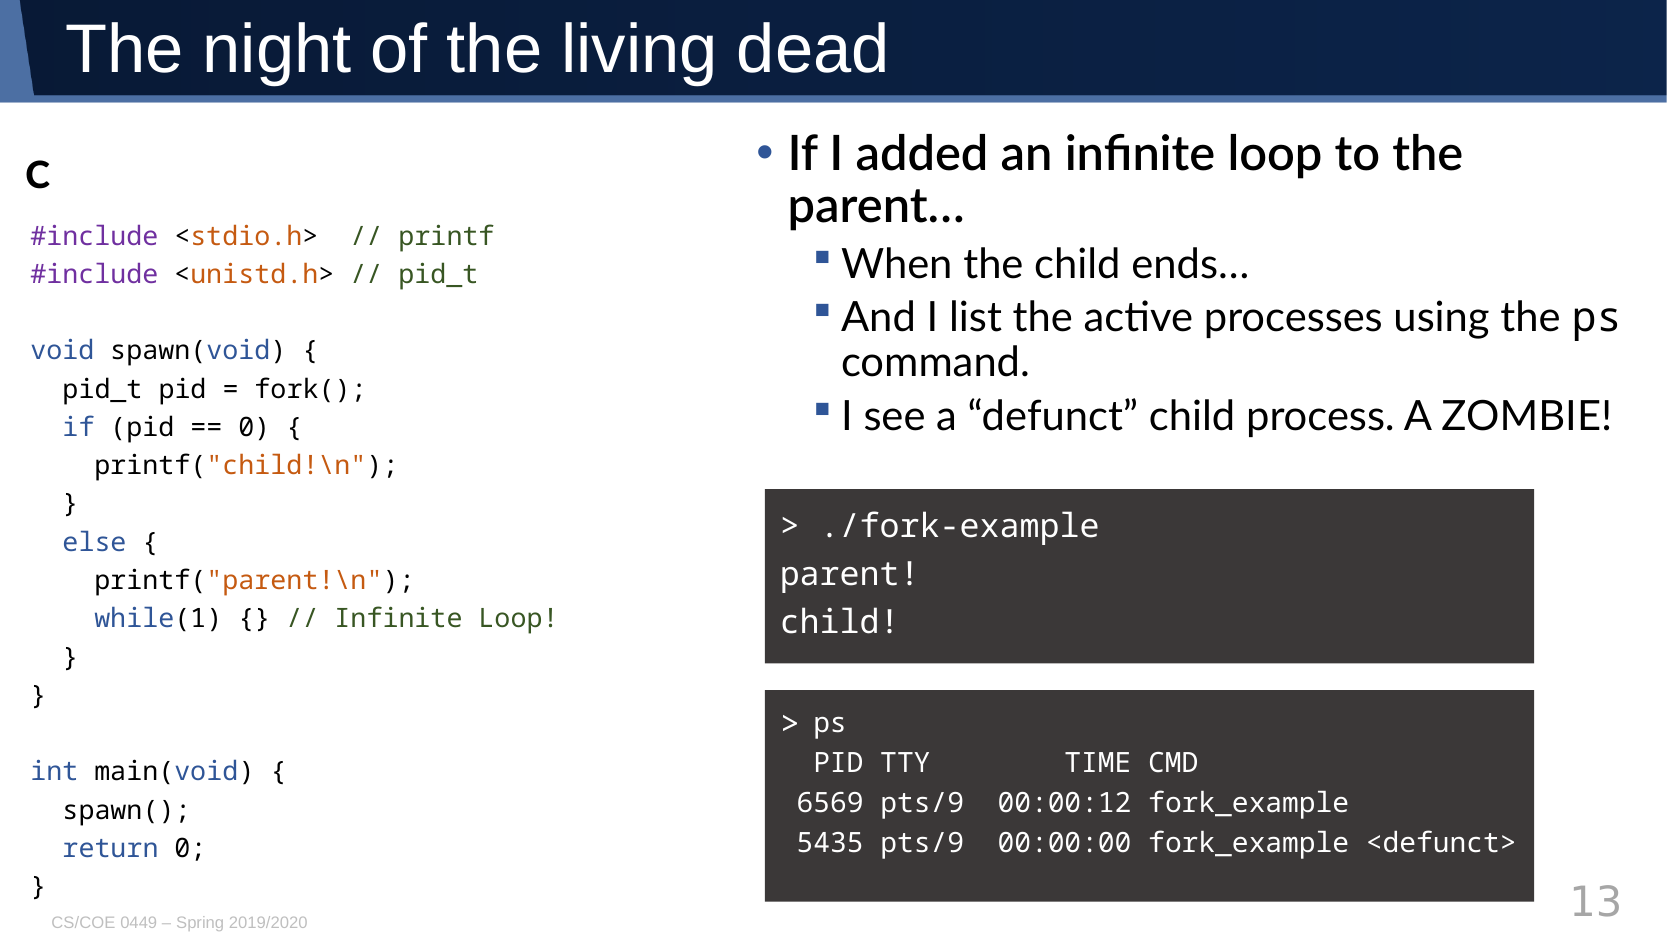

# The night of the living dead
If I added an infinite loop to the parent…
When the child ends…
And I list the active processes using the ps command.
I see a “defunct” child process. A ZOMBIE!
C
#include <stdio.h>  // printf
#include <unistd.h> // pid_t

void spawn(void) {
  pid_t pid = fork();
  if (pid == 0) {
    printf("child!\n");
  }
  else {
    printf("parent!\n");
    while(1) {} // Infinite Loop!
  }
}

int main(void) {
  spawn();
  return 0;
}
> ./fork-example
parent!
child!
  ps
  PID TTY        TIME CMD
 6569 pts/9  00:00:12 fork_example
 5435 pts/9  00:00:00 fork_example <defunct>

>
CS/COE 0449 – Spring 2019/2020